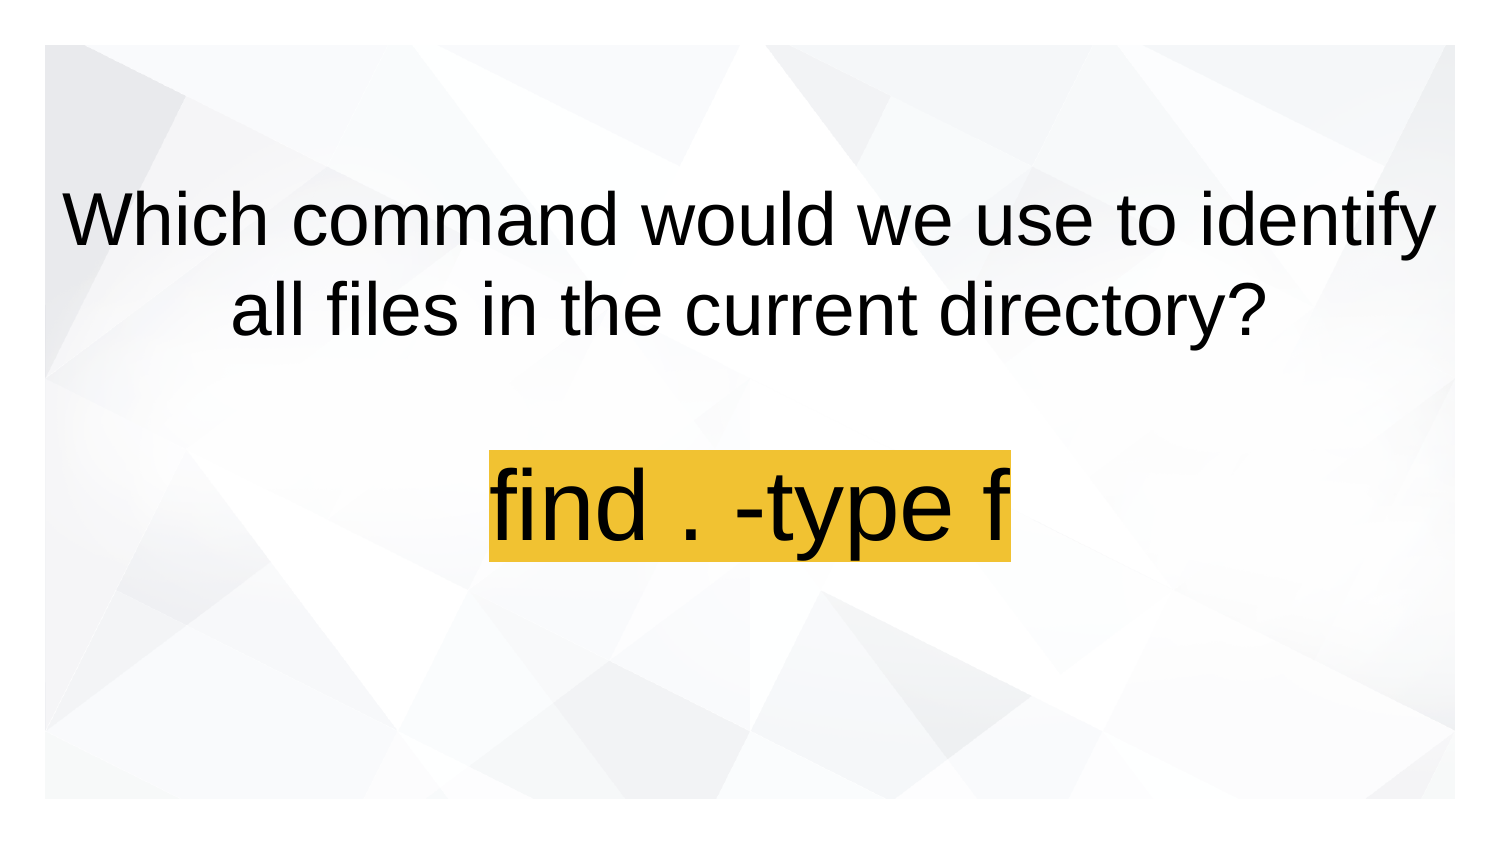

# Which command would we use to identify all files in the current directory?

find . -type f